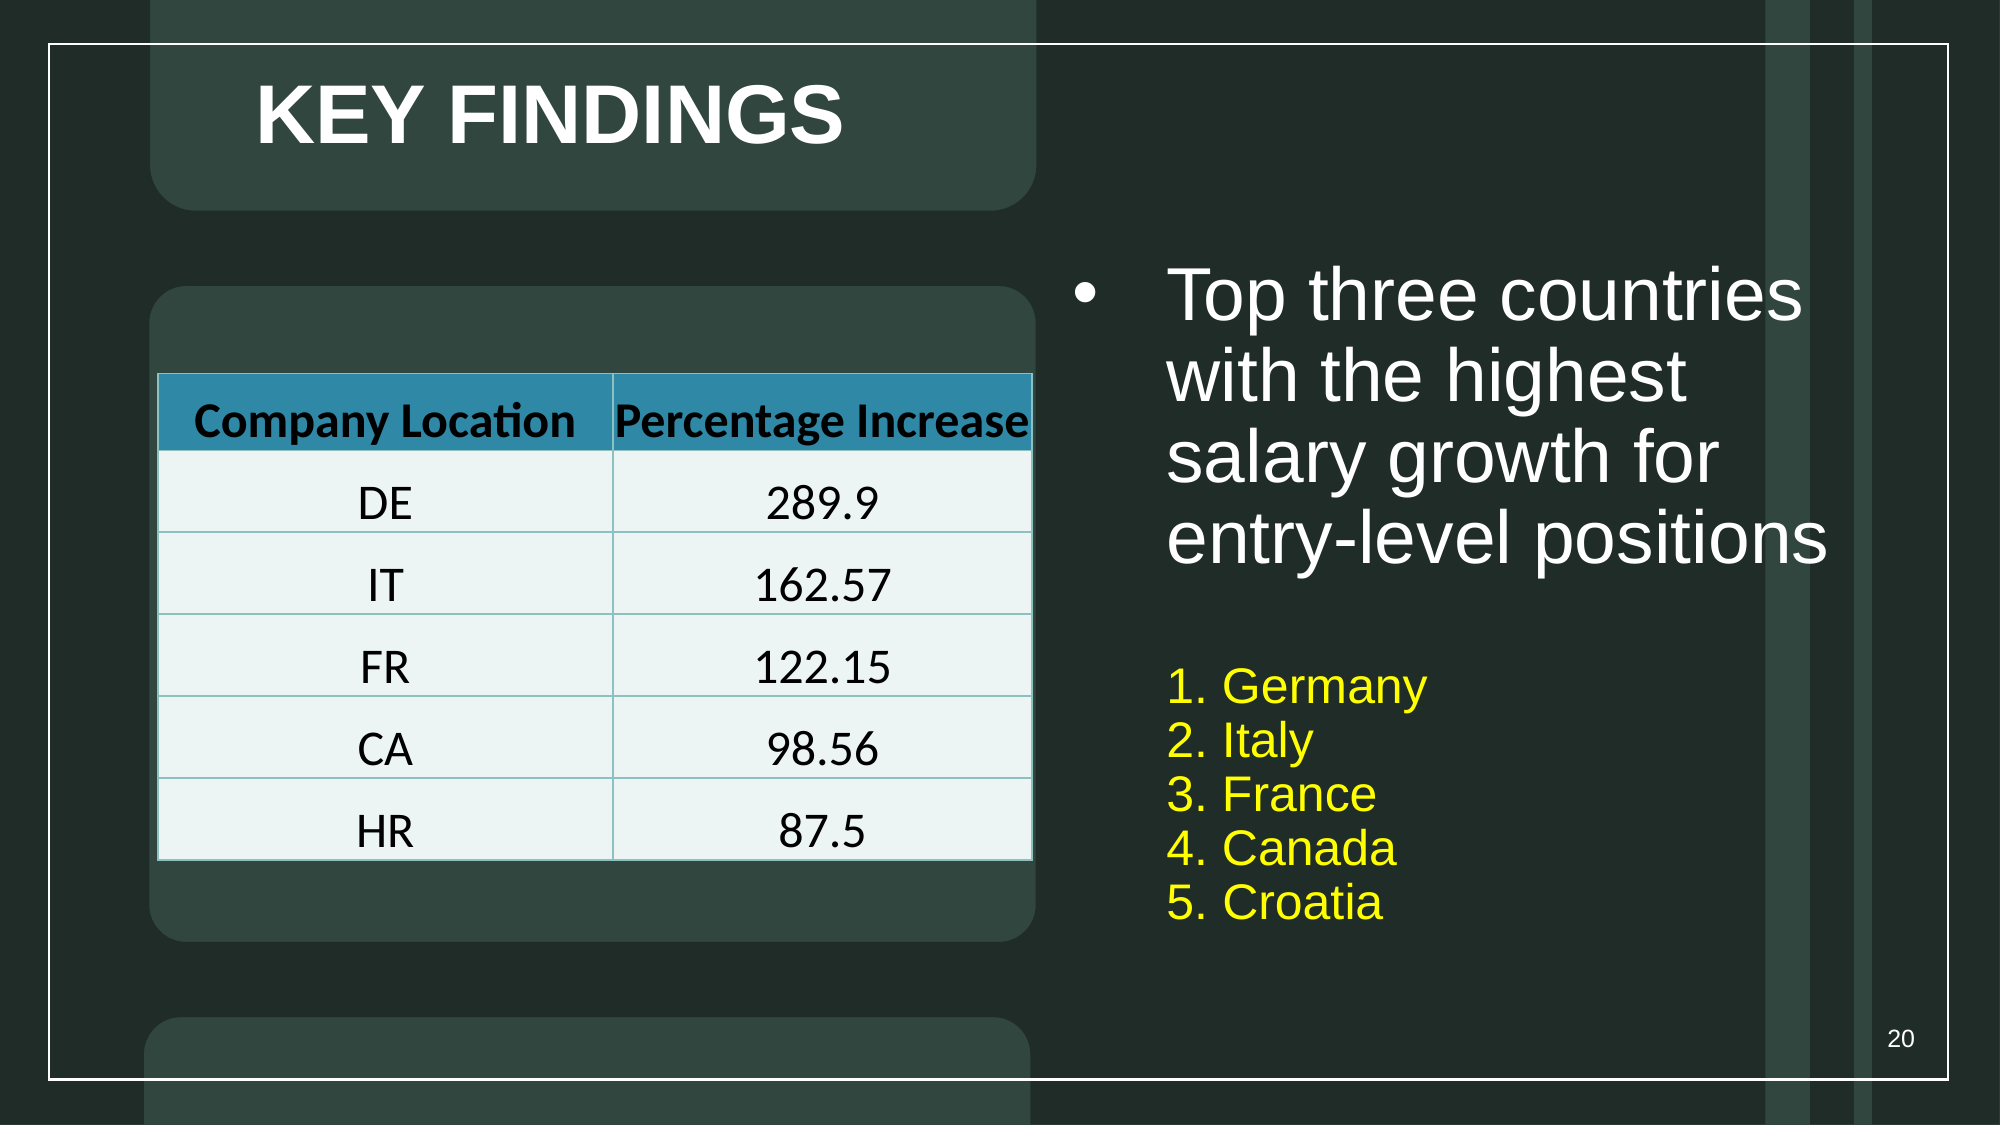

KEY FINDINGS
# Top three countries with the highest salary growth for entry-level positions 1. Germany 2. Italy 3. France 4. Canada 5. Croatia
| Company Location | Percentage Increase |
| --- | --- |
| DE | 289.9 |
| IT | 162.57 |
| FR | 122.15 |
| CA | 98.56 |
| HR | 87.5 |
20